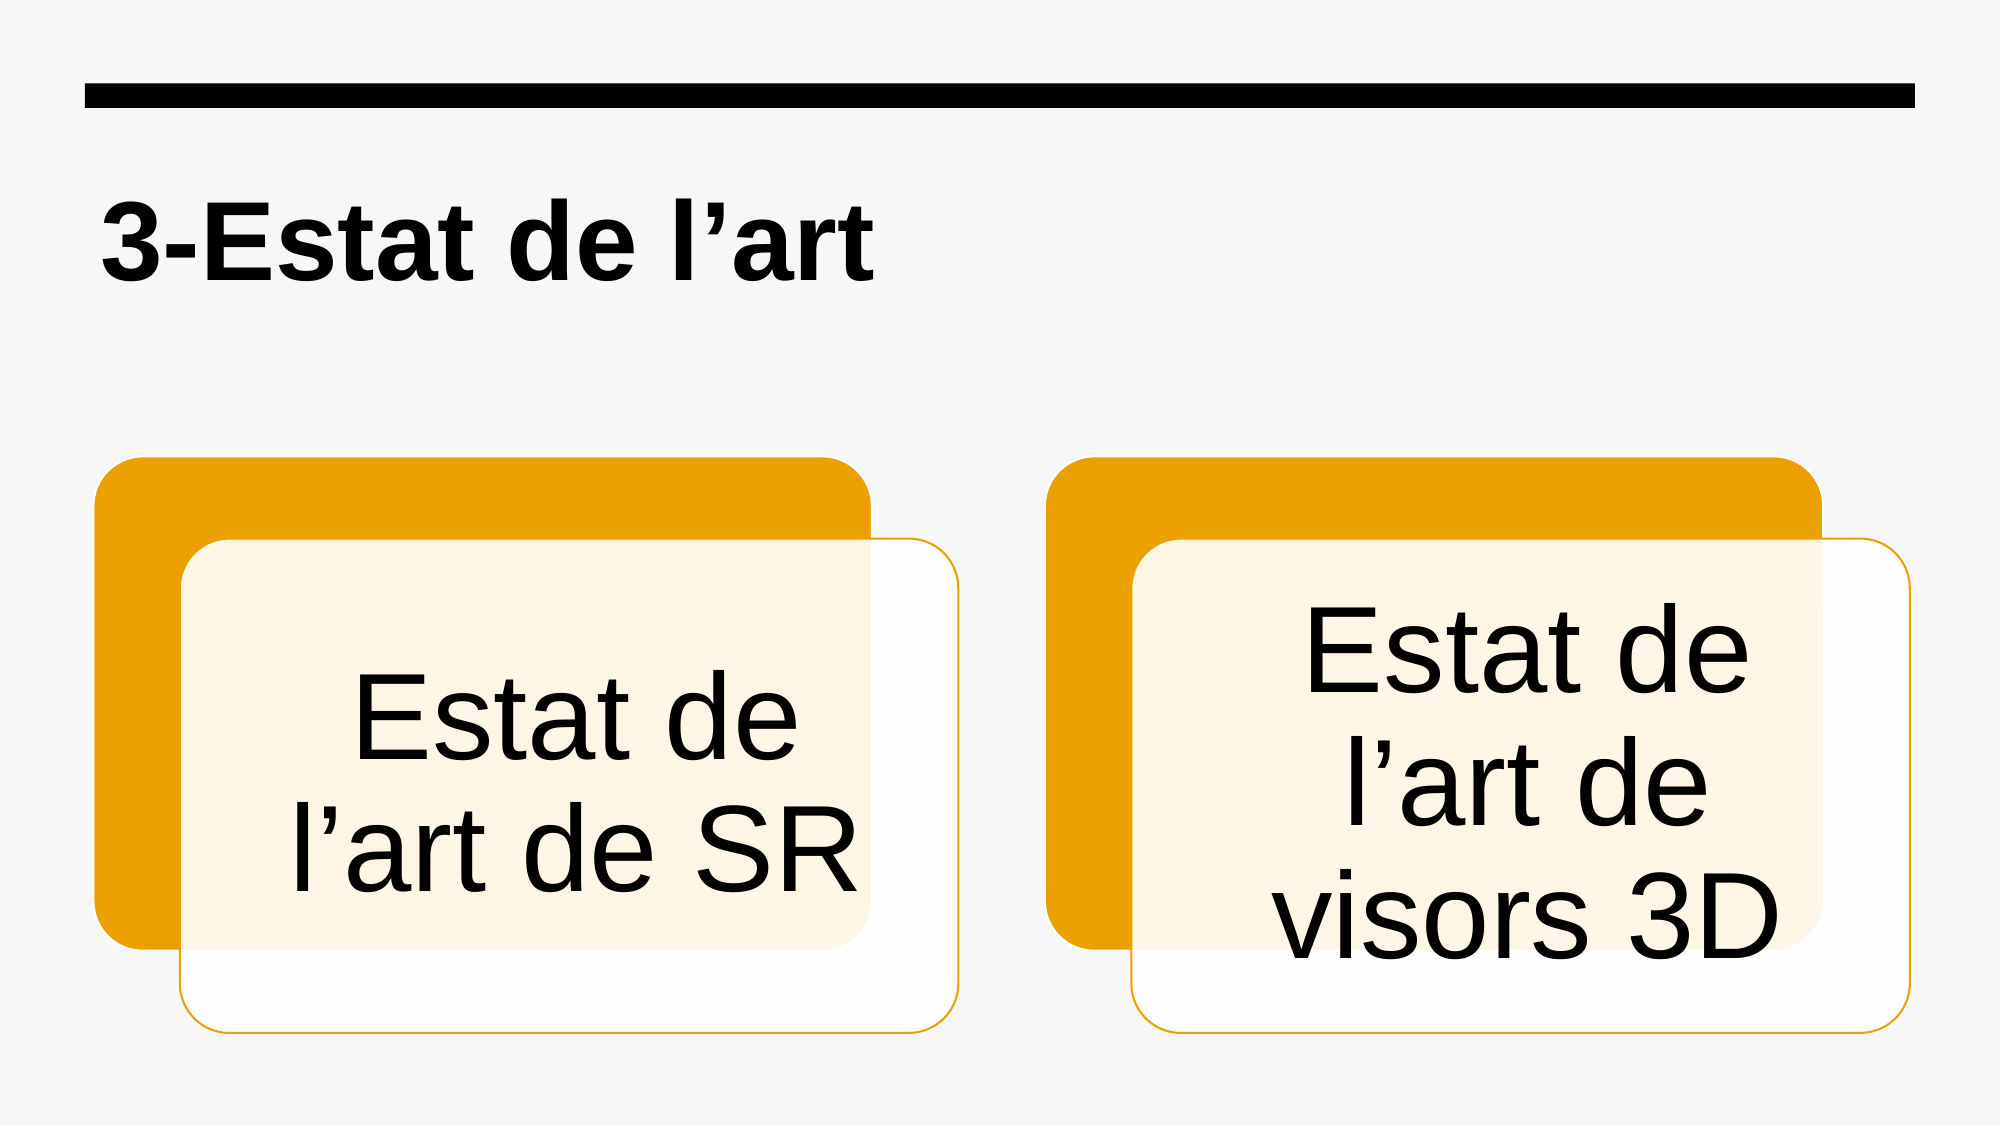

# 3-Estat de l’art
Estat de l’art de SR
Estat de l’art de visors 3D